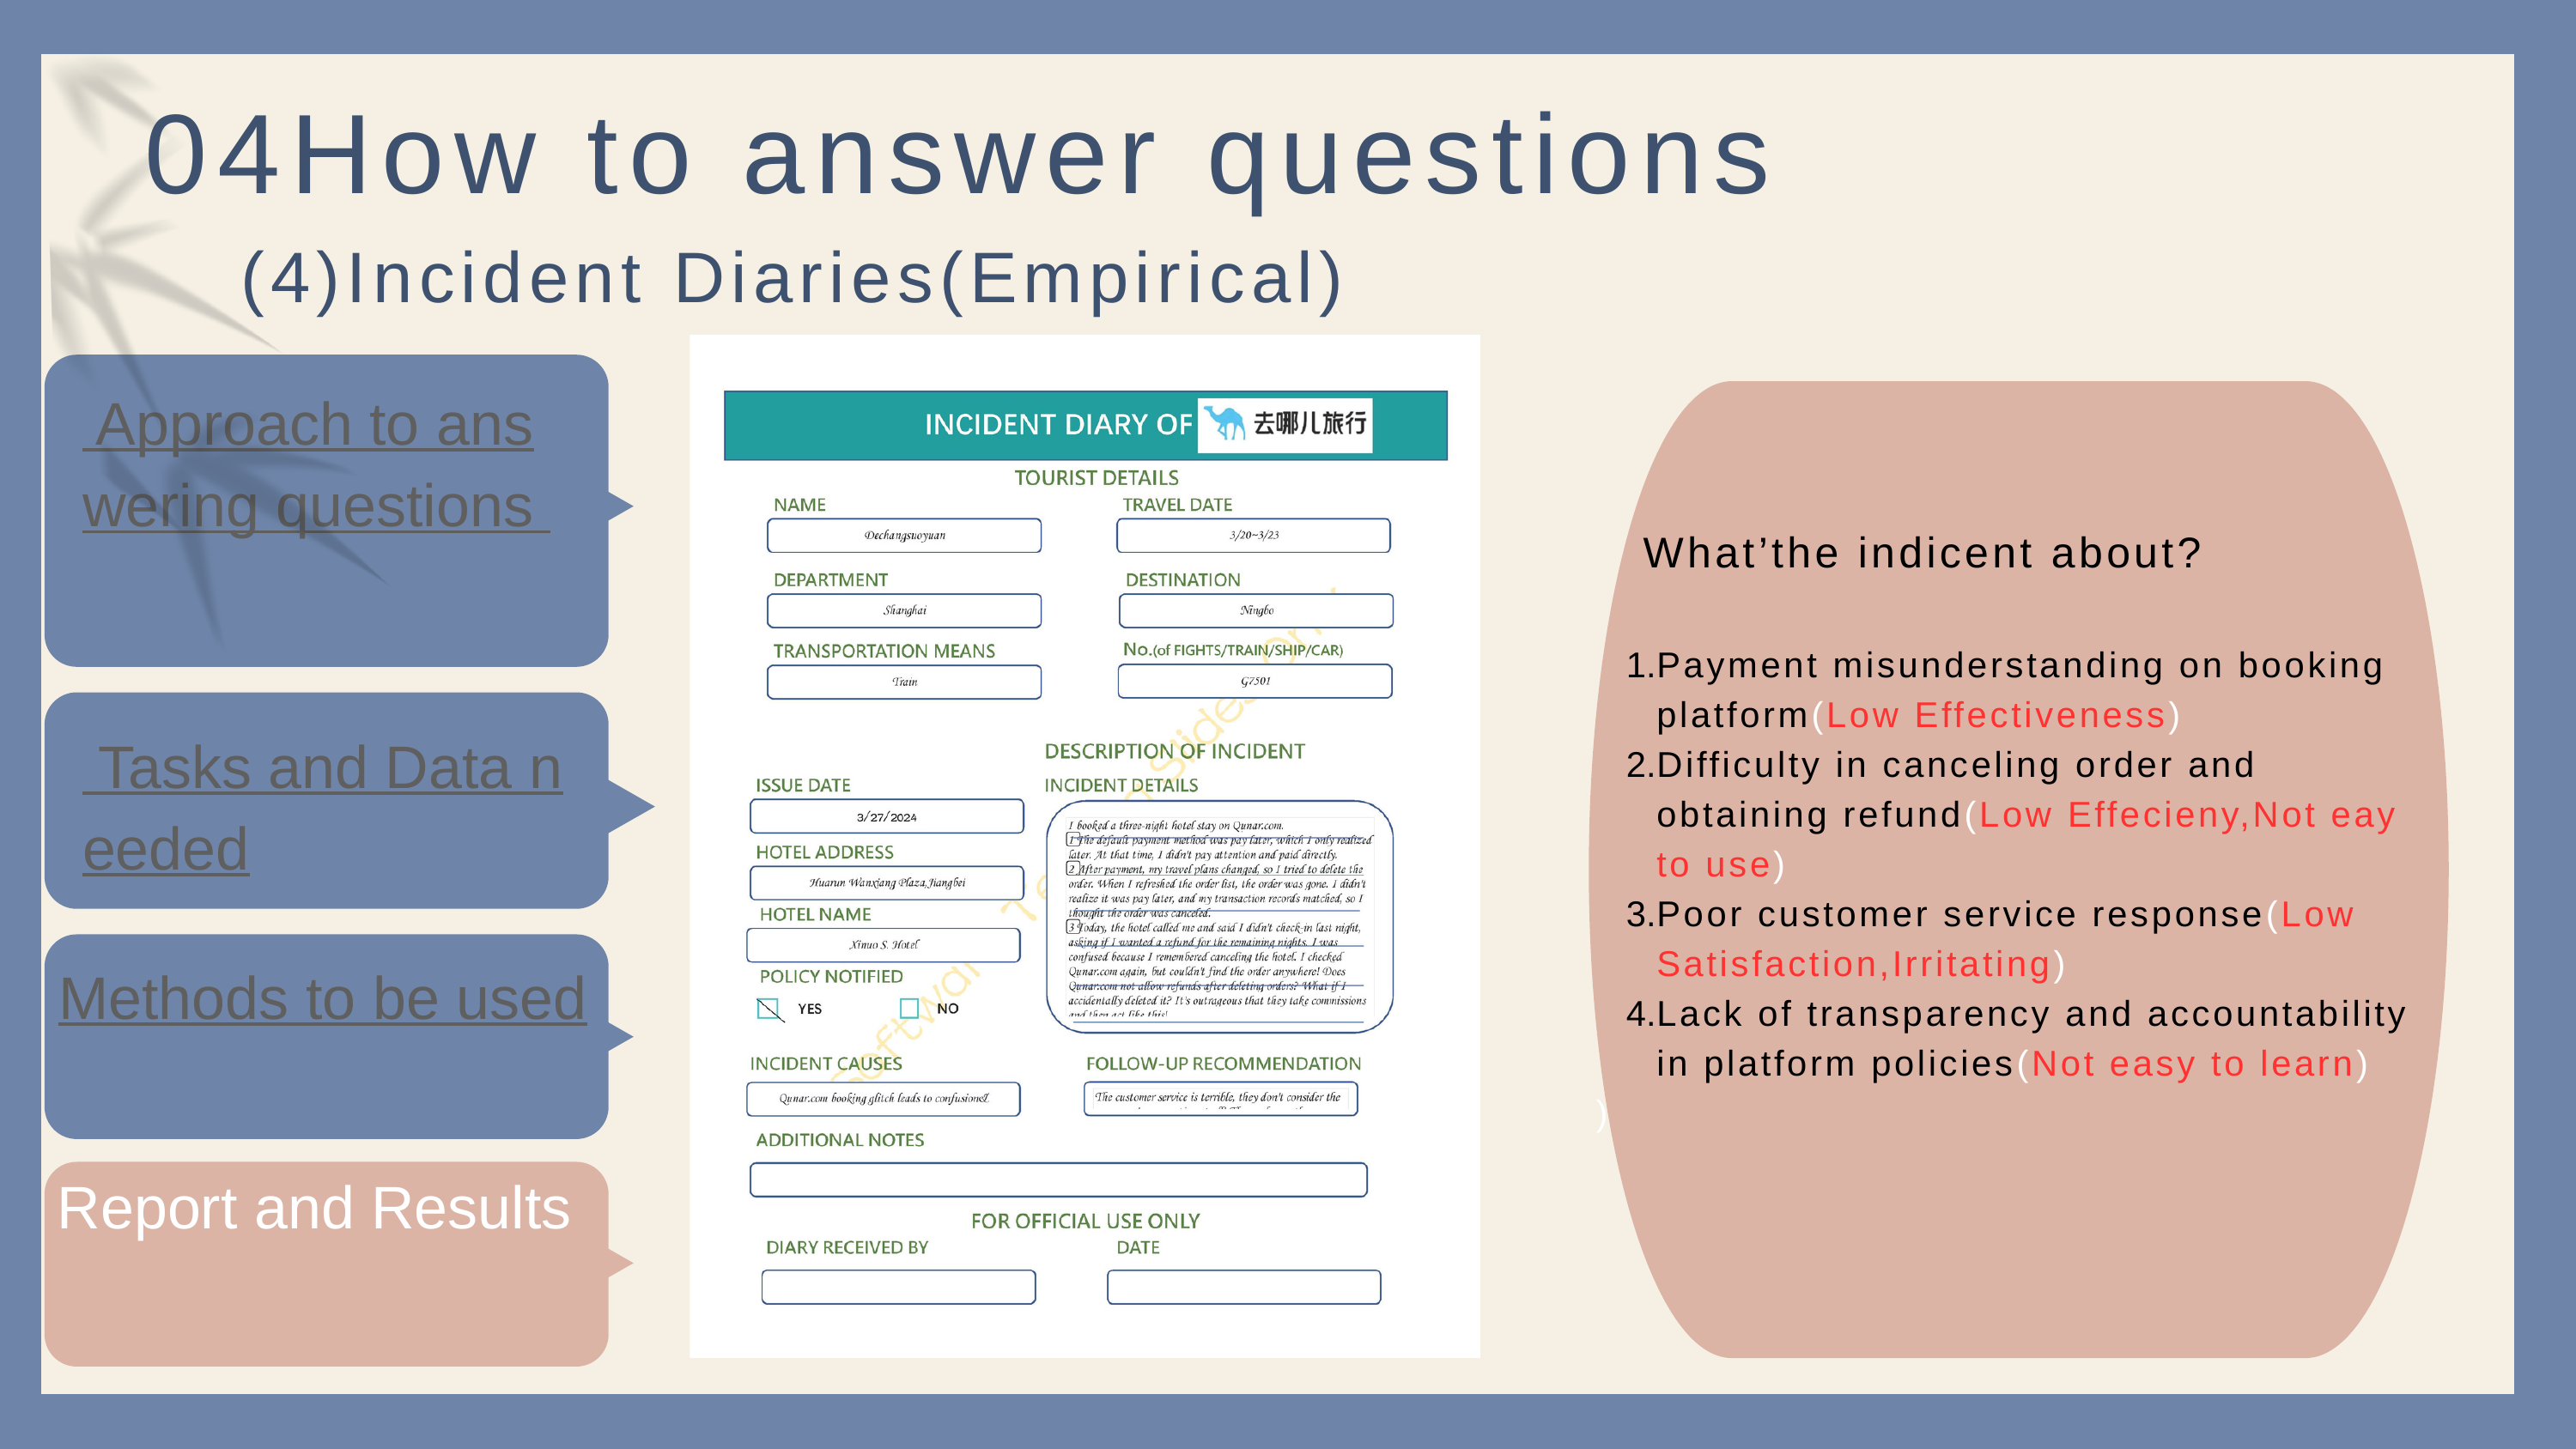

04How to answer questions
(4)Incident Diaries(Empirical)

 Approach to answering questions

   What’the indicent about?

Payment misunderstanding on booking platform(Low Effectiveness)
Difficulty in canceling order and obtaining refund(Low Effecieny,Not eay to use)
Poor customer service response(Low Satisfaction,Irritating)
Lack of transparency and accountability in platform policies(Not easy to learn)
)

 Tasks and Data needed

Methods to be used

Report and Results